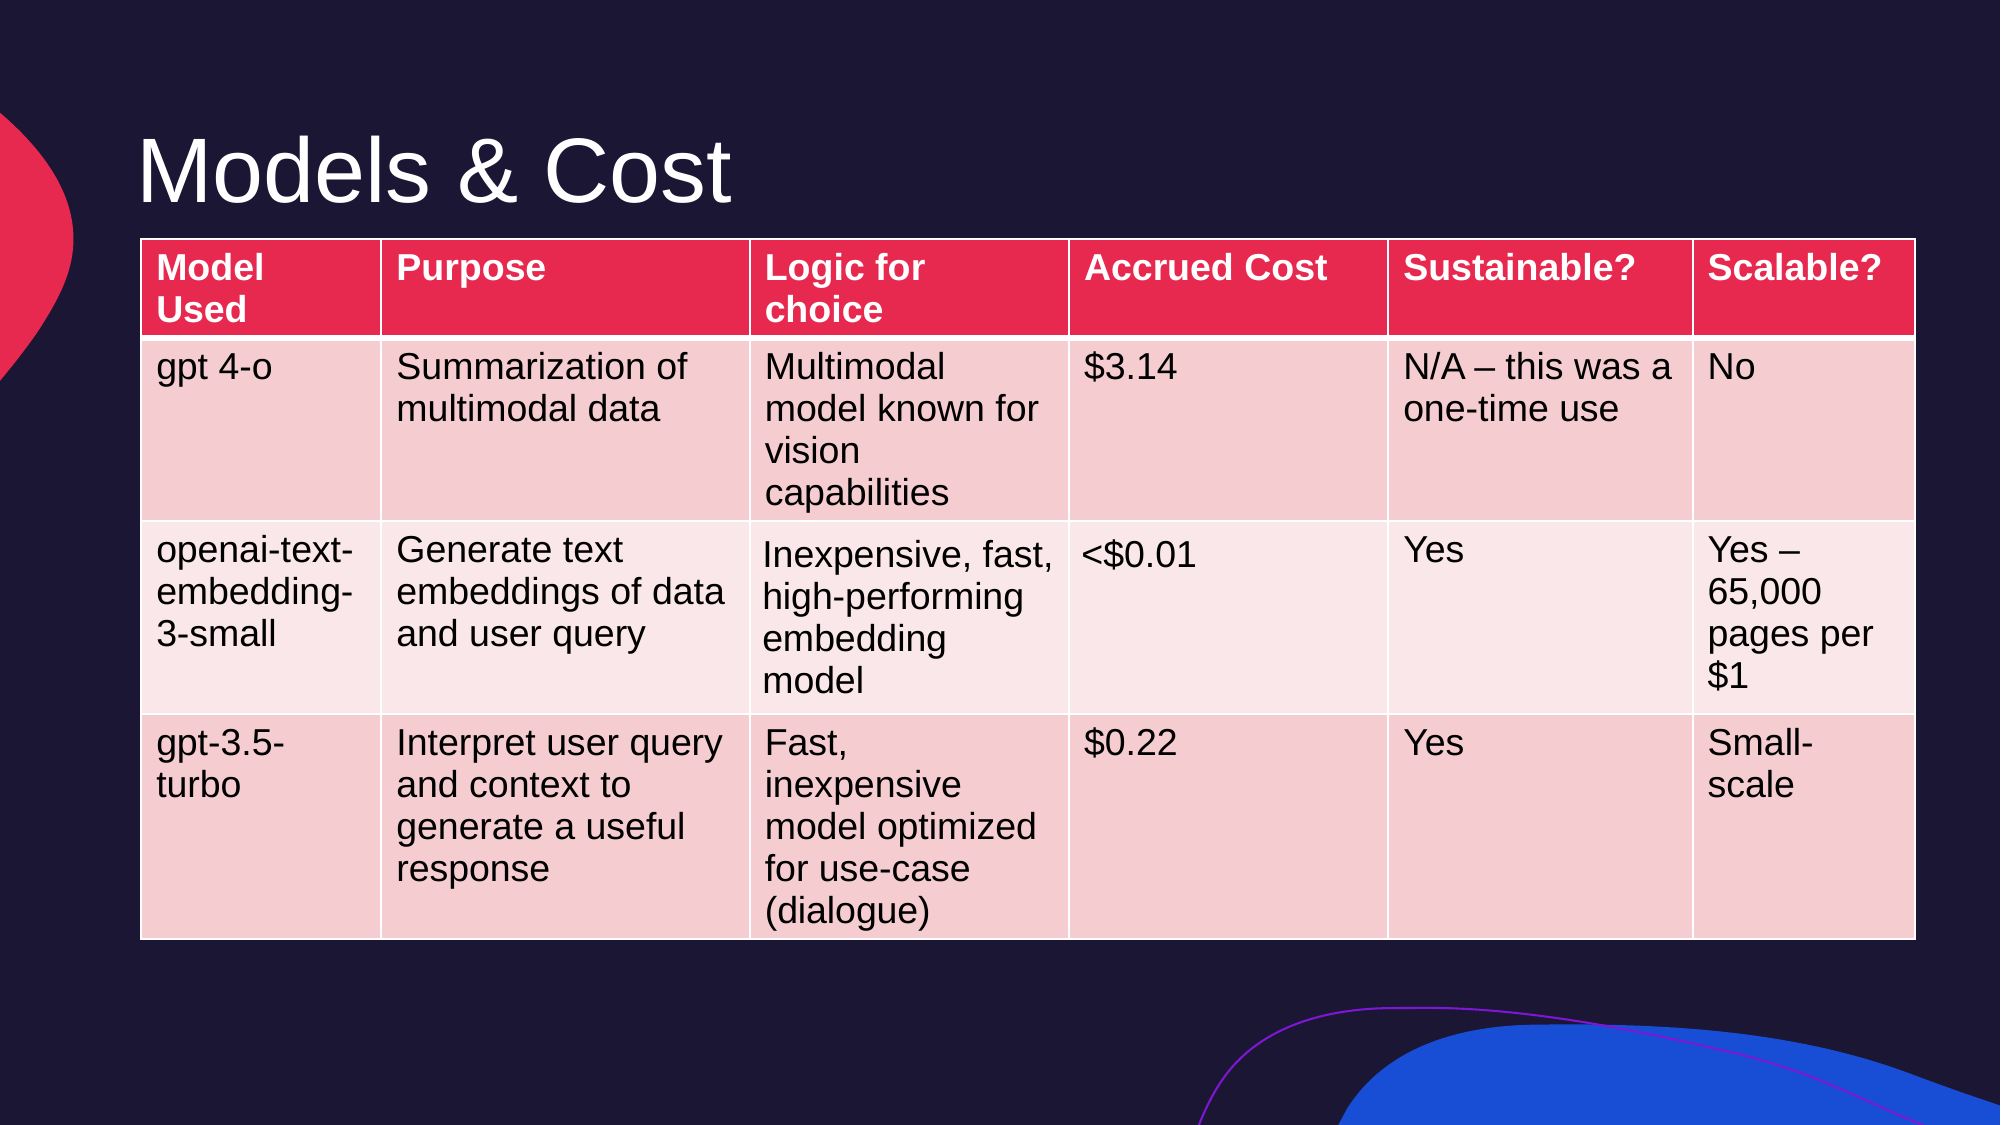

# Models & Cost
| Model Used | Purpose | Logic for choice | Accrued Cost | Sustainable? | Scalable? |
| --- | --- | --- | --- | --- | --- |
| gpt 4-o | Summarization of multimodal data | Multimodal model known for vision capabilities | $3.14 | N/A – this was a one-time use | No |
| openai-text-embedding-3-small | Generate text embeddings of data and user query | Inexpensive, fast, high-performing embedding model | <$0.01 | Yes | Yes – 65,000 pages per $1 |
| gpt-3.5-turbo | Interpret user query and context to generate a useful response | Fast, inexpensive model optimized for use-case (dialogue) | $0.22 | Yes | Small-scale |